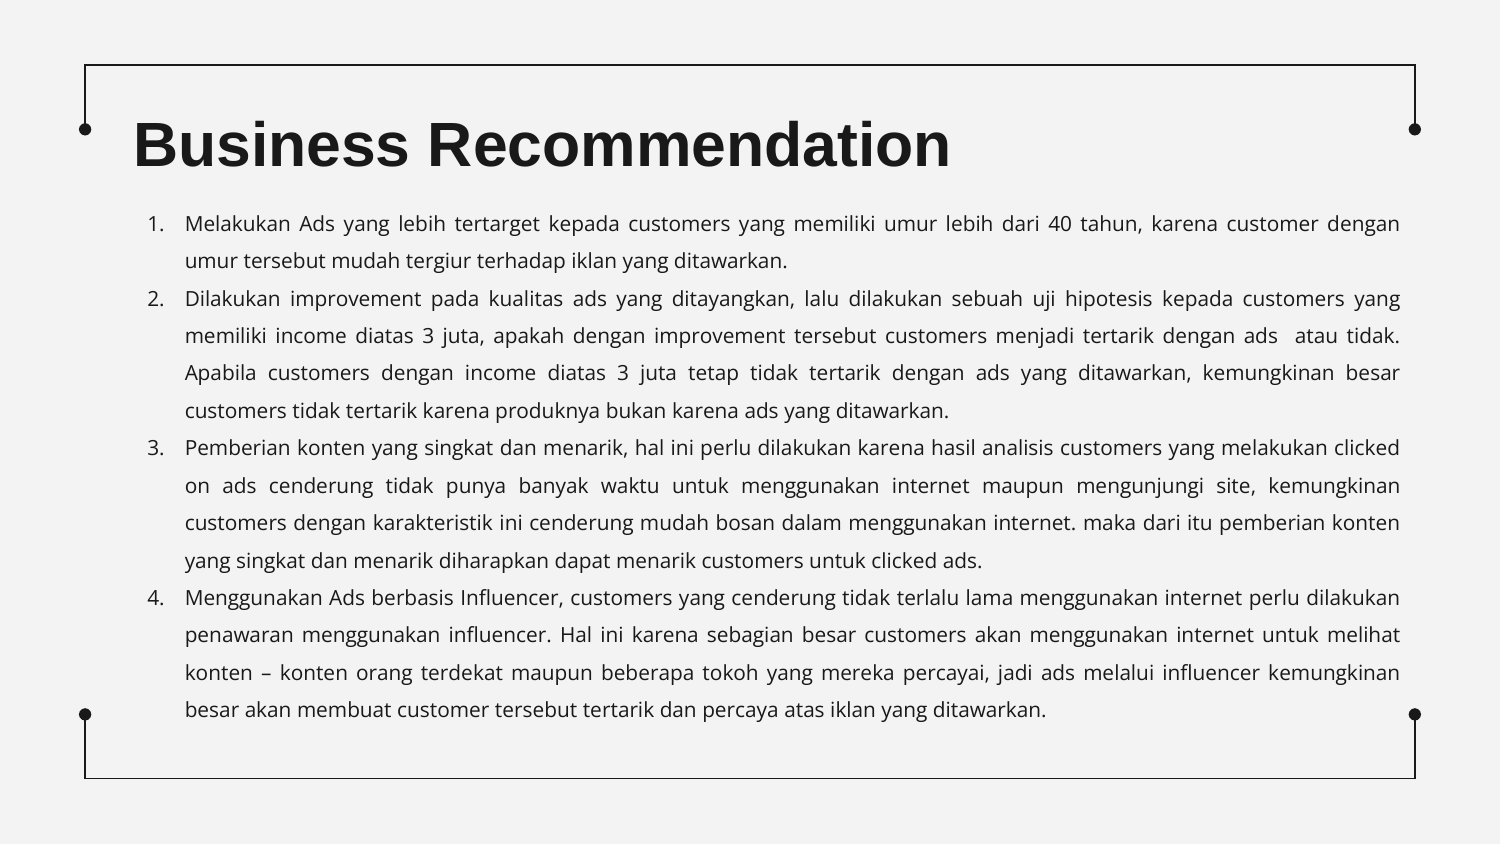

# Business Recommendation
Melakukan Ads yang lebih tertarget kepada customers yang memiliki umur lebih dari 40 tahun, karena customer dengan umur tersebut mudah tergiur terhadap iklan yang ditawarkan.
Dilakukan improvement pada kualitas ads yang ditayangkan, lalu dilakukan sebuah uji hipotesis kepada customers yang memiliki income diatas 3 juta, apakah dengan improvement tersebut customers menjadi tertarik dengan ads  atau tidak. Apabila customers dengan income diatas 3 juta tetap tidak tertarik dengan ads yang ditawarkan, kemungkinan besar customers tidak tertarik karena produknya bukan karena ads yang ditawarkan.
Pemberian konten yang singkat dan menarik, hal ini perlu dilakukan karena hasil analisis customers yang melakukan clicked on ads cenderung tidak punya banyak waktu untuk menggunakan internet maupun mengunjungi site, kemungkinan customers dengan karakteristik ini cenderung mudah bosan dalam menggunakan internet. maka dari itu pemberian konten yang singkat dan menarik diharapkan dapat menarik customers untuk clicked ads.
Menggunakan Ads berbasis Influencer, customers yang cenderung tidak terlalu lama menggunakan internet perlu dilakukan penawaran menggunakan influencer. Hal ini karena sebagian besar customers akan menggunakan internet untuk melihat konten – konten orang terdekat maupun beberapa tokoh yang mereka percayai, jadi ads melalui influencer kemungkinan besar akan membuat customer tersebut tertarik dan percaya atas iklan yang ditawarkan.